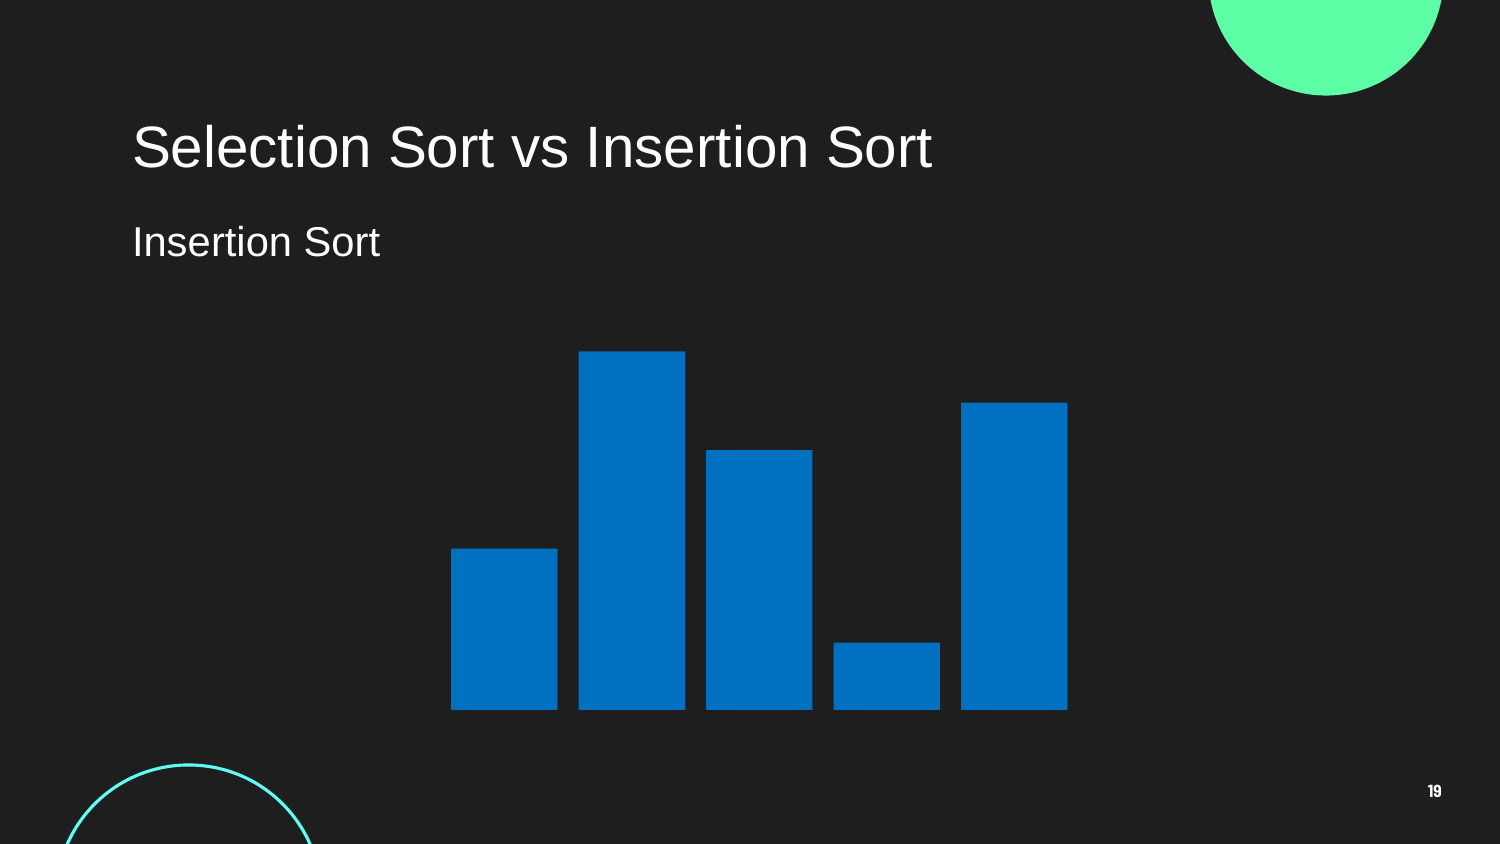

# Selection Sort vs Insertion Sort
Insertion Sort

19